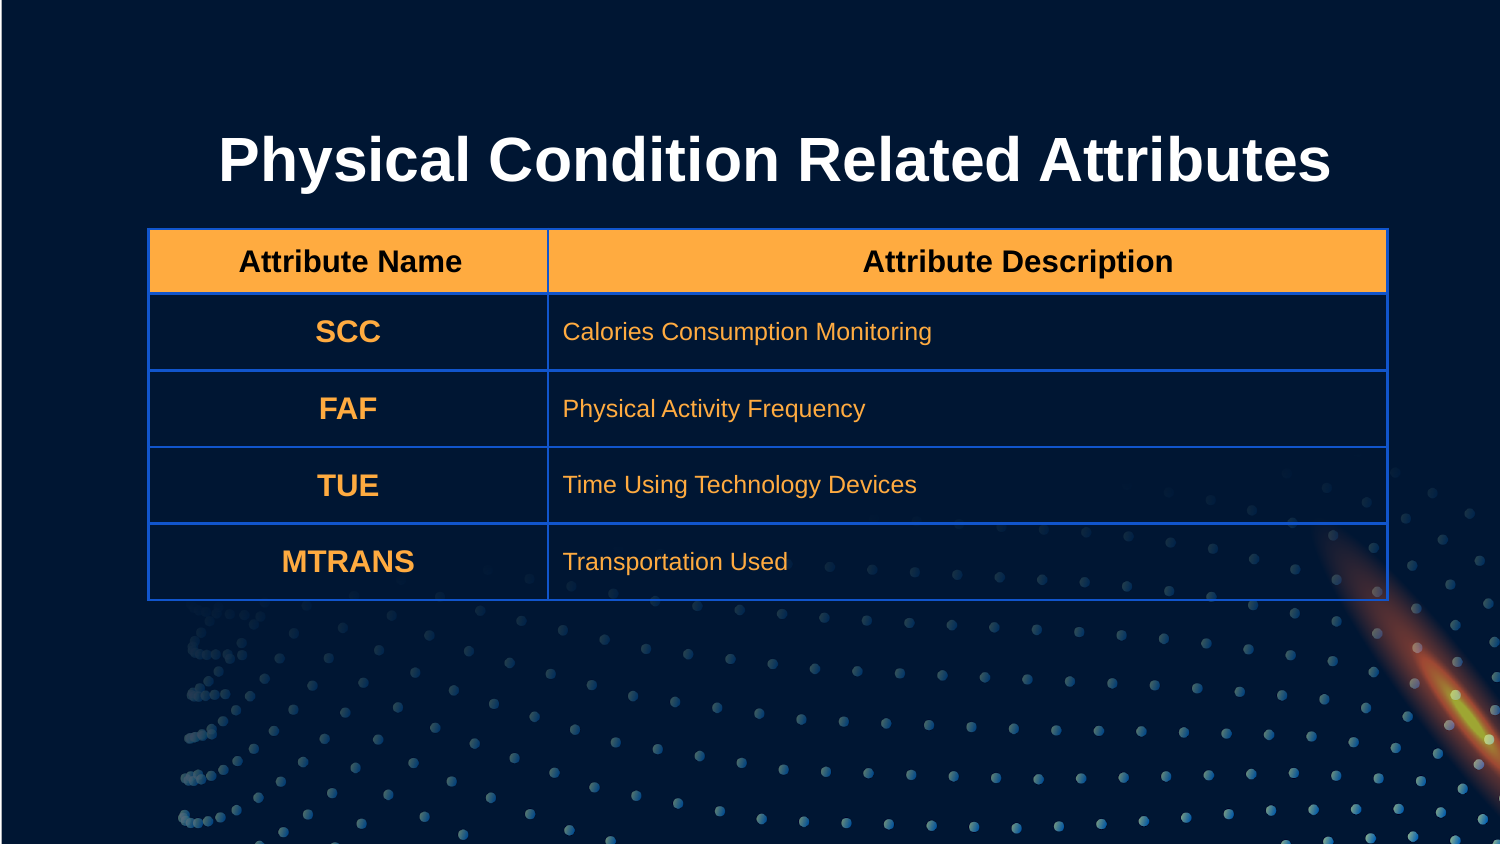

# Physical Condition Related Attributes
| Attribute Name | Attribute Description |
| --- | --- |
| SCC | Calories Consumption Monitoring |
| FAF | Physical Activity Frequency |
| TUE | Time Using Technology Devices |
| MTRANS | Transportation Used |